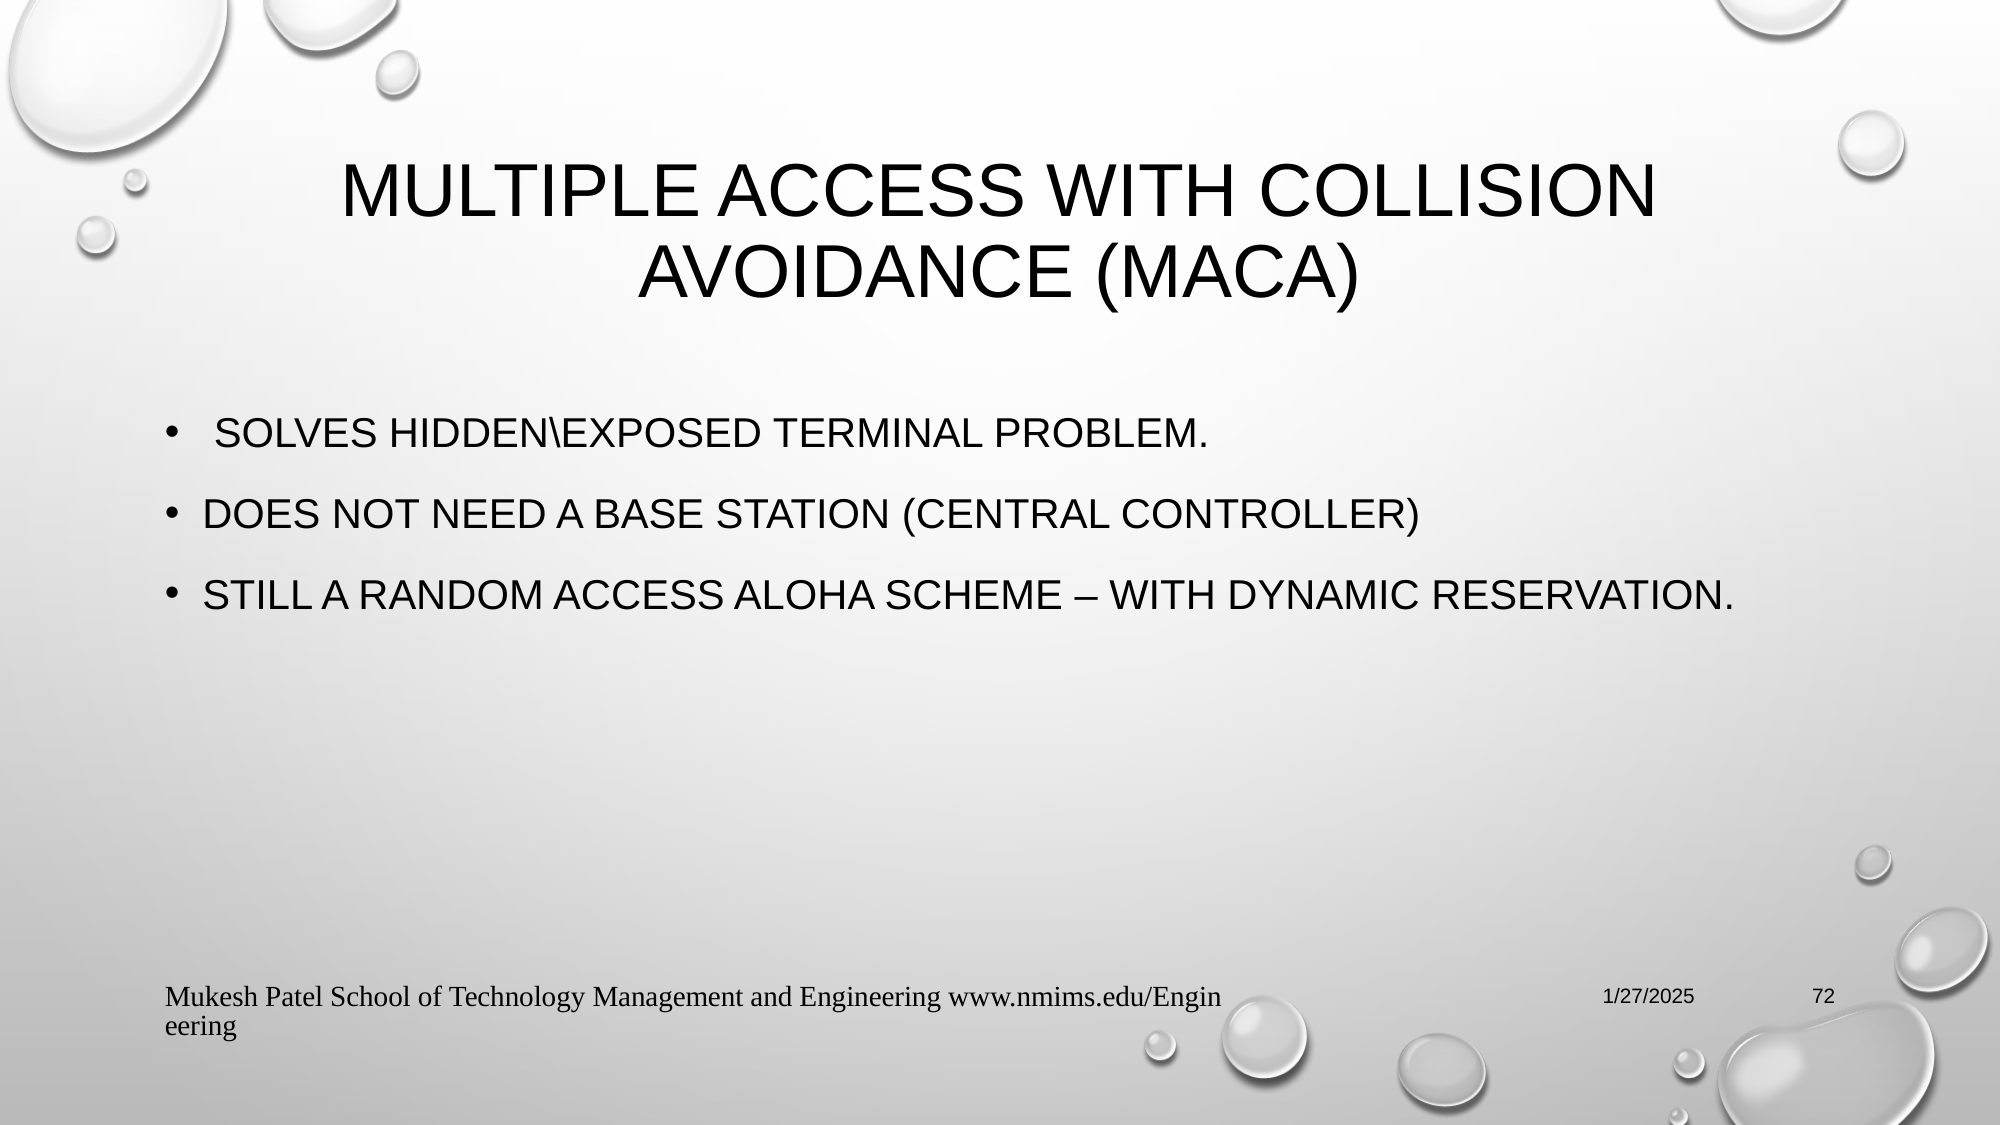

# Multiple access with collision avoidance (MACA)
 Solves hidden\exposed terminal problem.
Does not need a base station (central controller)
Still a random access aloha scheme – with dynamic reservation.

Mukesh Patel School of Technology Management and Engineering www.nmims.edu/Engineering
1/27/2025
72